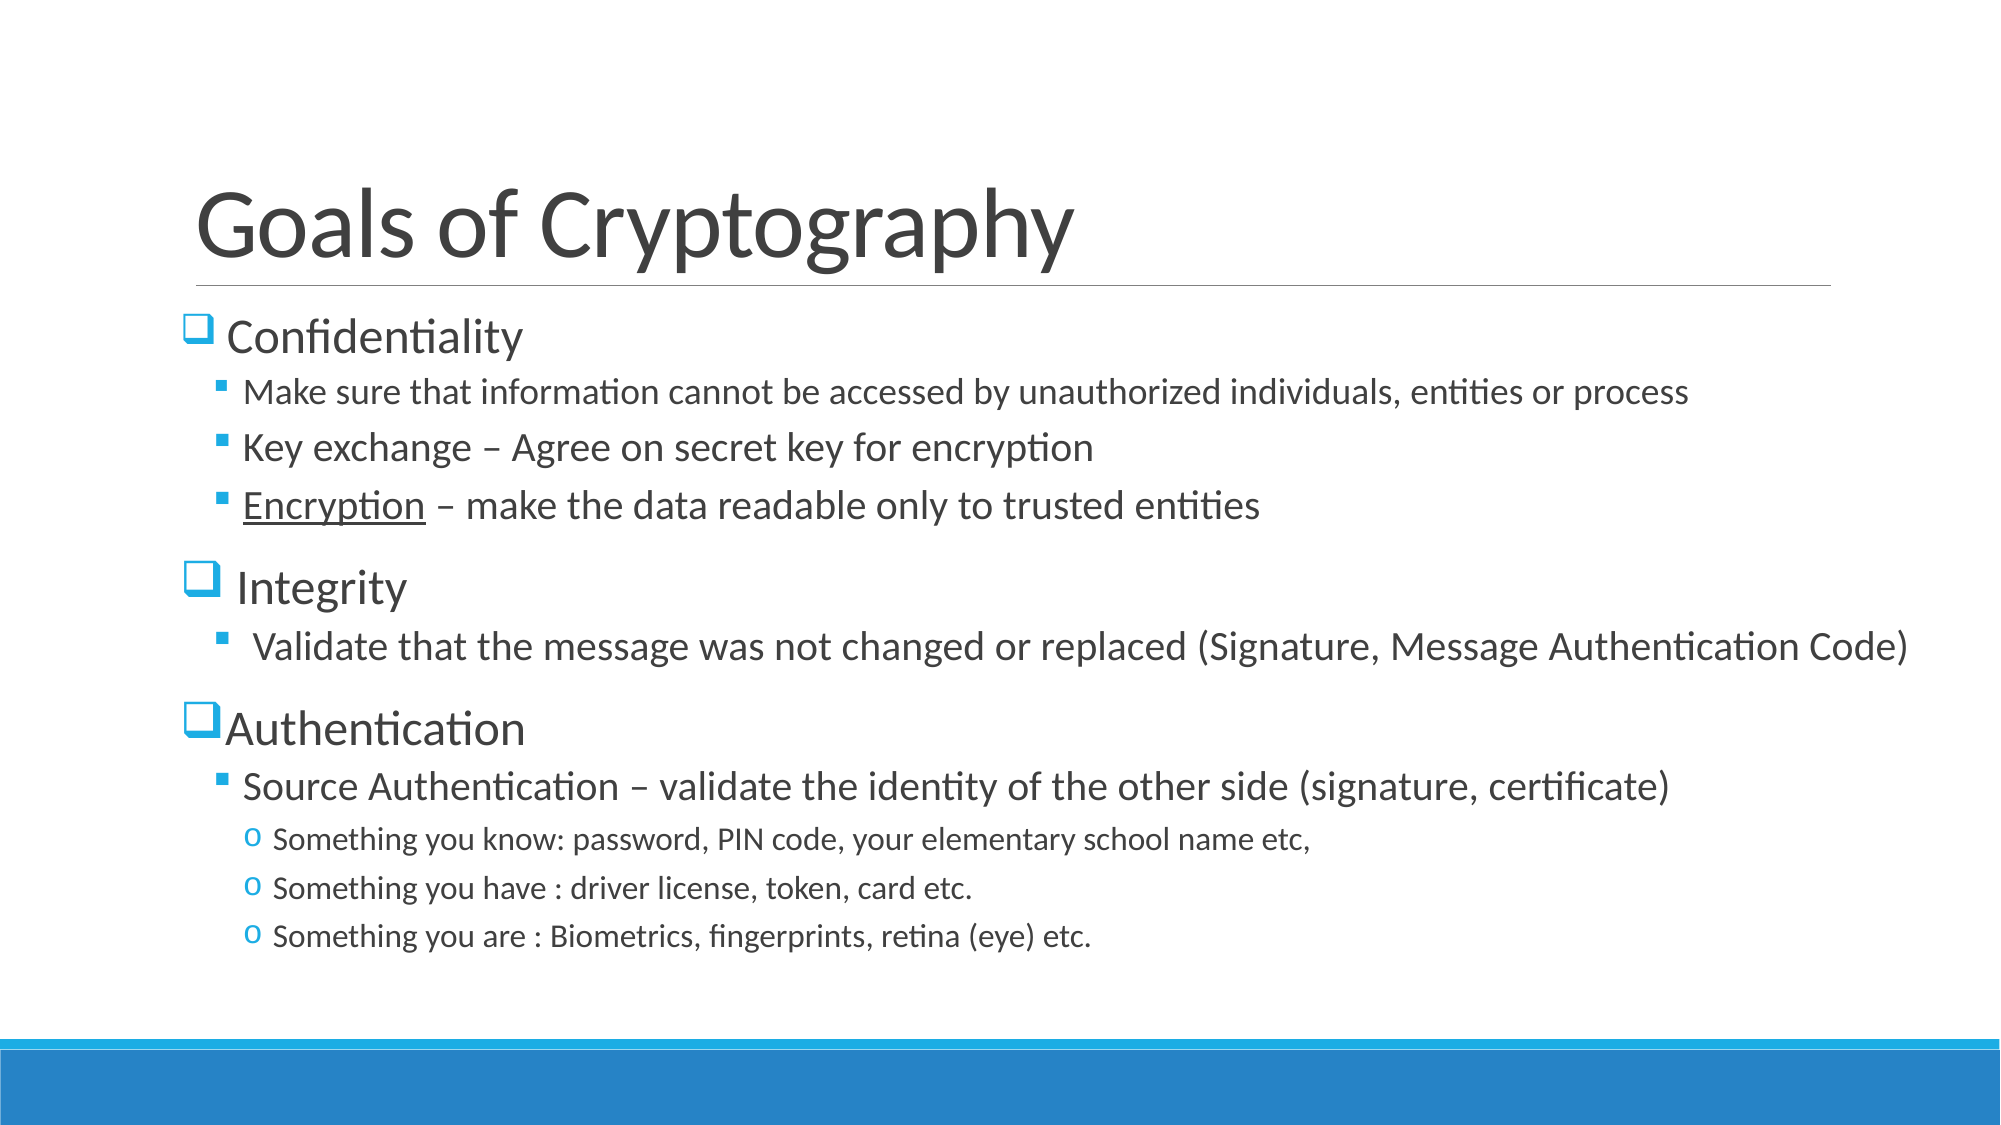

# Goals of Cryptography
 Confidentiality
Make sure that information cannot be accessed by unauthorized individuals, entities or process
Key exchange – Agree on secret key for encryption
Encryption – make the data readable only to trusted entities
 Integrity
 Validate that the message was not changed or replaced (Signature, Message Authentication Code)
Authentication
Source Authentication – validate the identity of the other side (signature, certificate)
Something you know: password, PIN code, your elementary school name etc,
Something you have : driver license, token, card etc.
Something you are : Biometrics, fingerprints, retina (eye) etc.